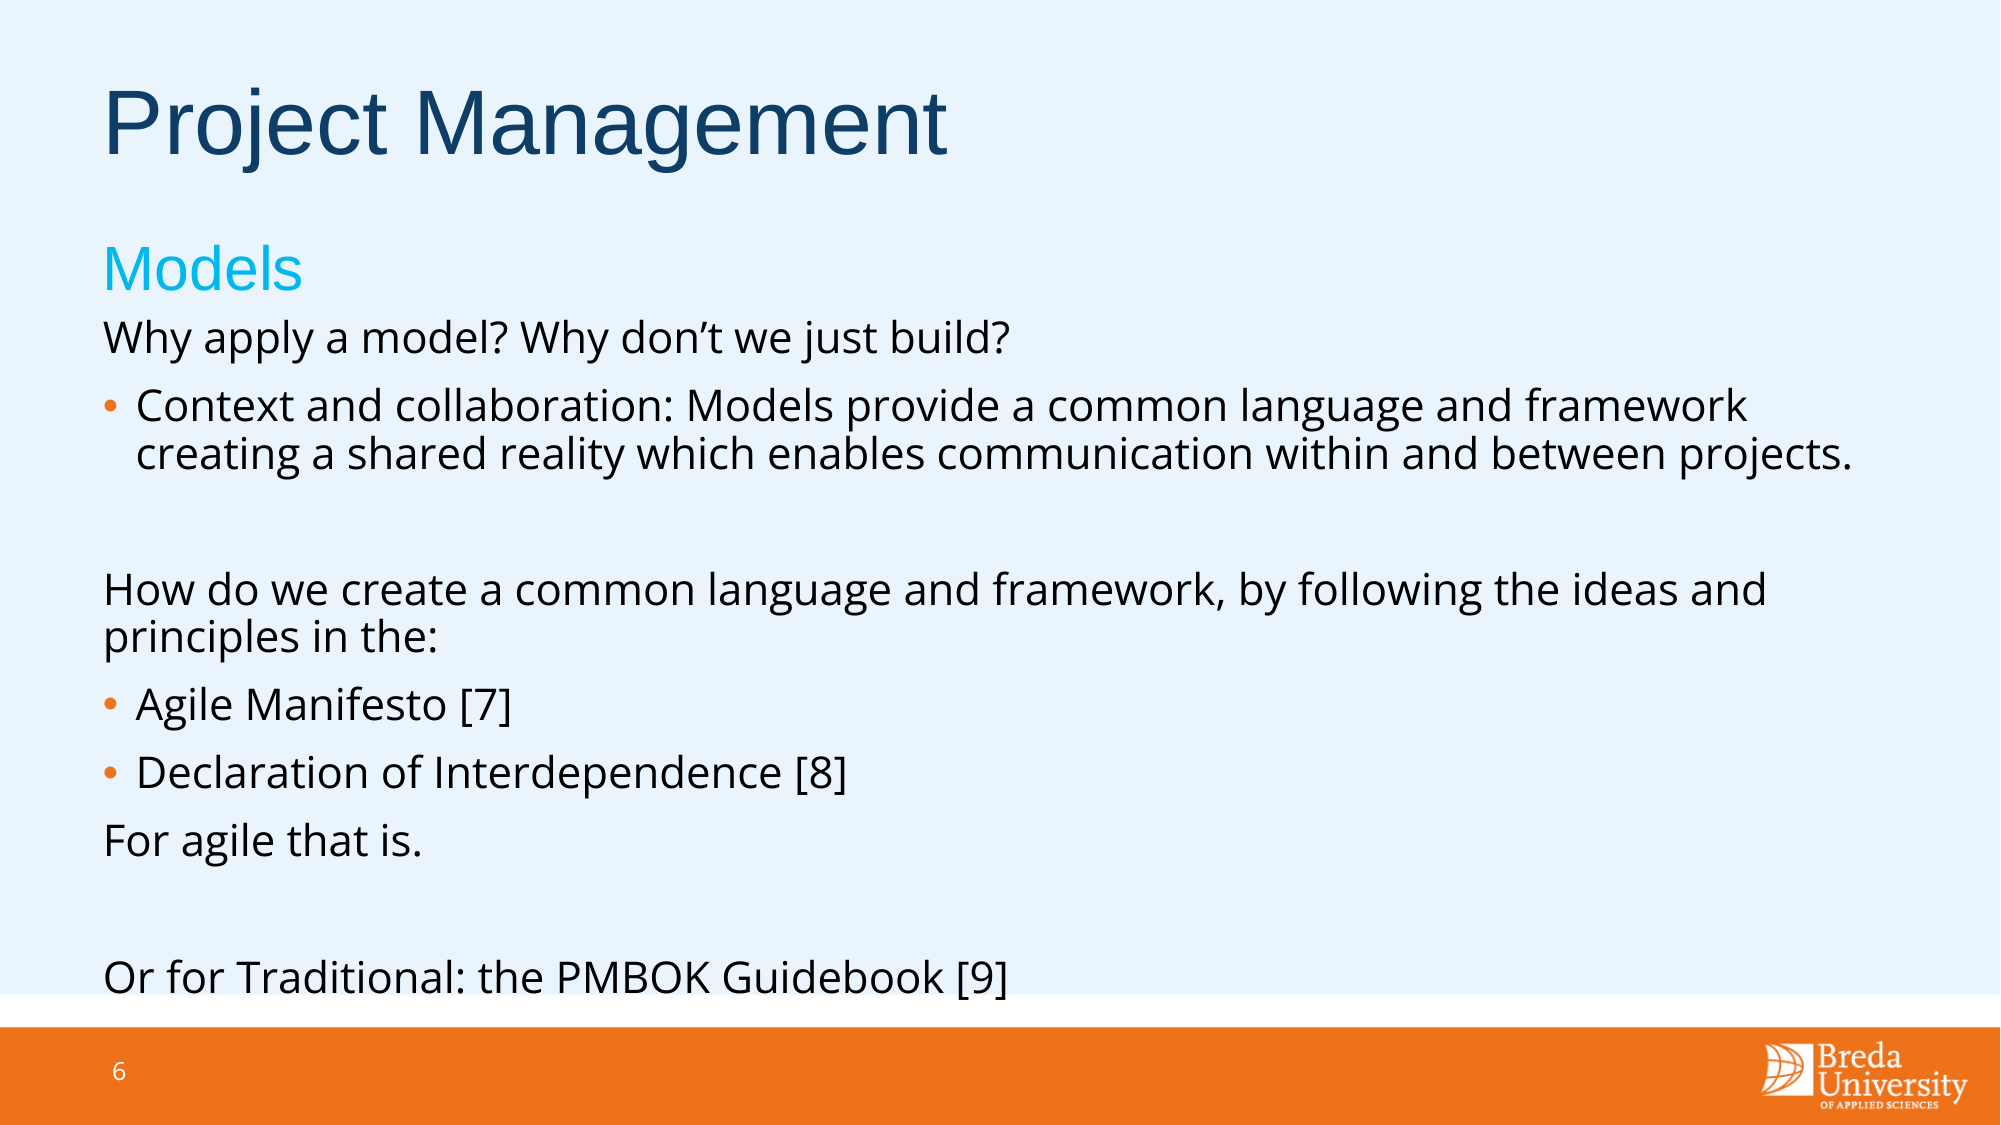

# Project Management
Models
Why apply a model? Why don’t we just build?
Context and collaboration: Models provide a common language and framework creating a shared reality which enables communication within and between projects.

How do we create a common language and framework, by following the ideas and principles in the:
Agile Manifesto [7]
Declaration of Interdependence [8]
For agile that is.

Or for Traditional: the PMBOK Guidebook [9]

6